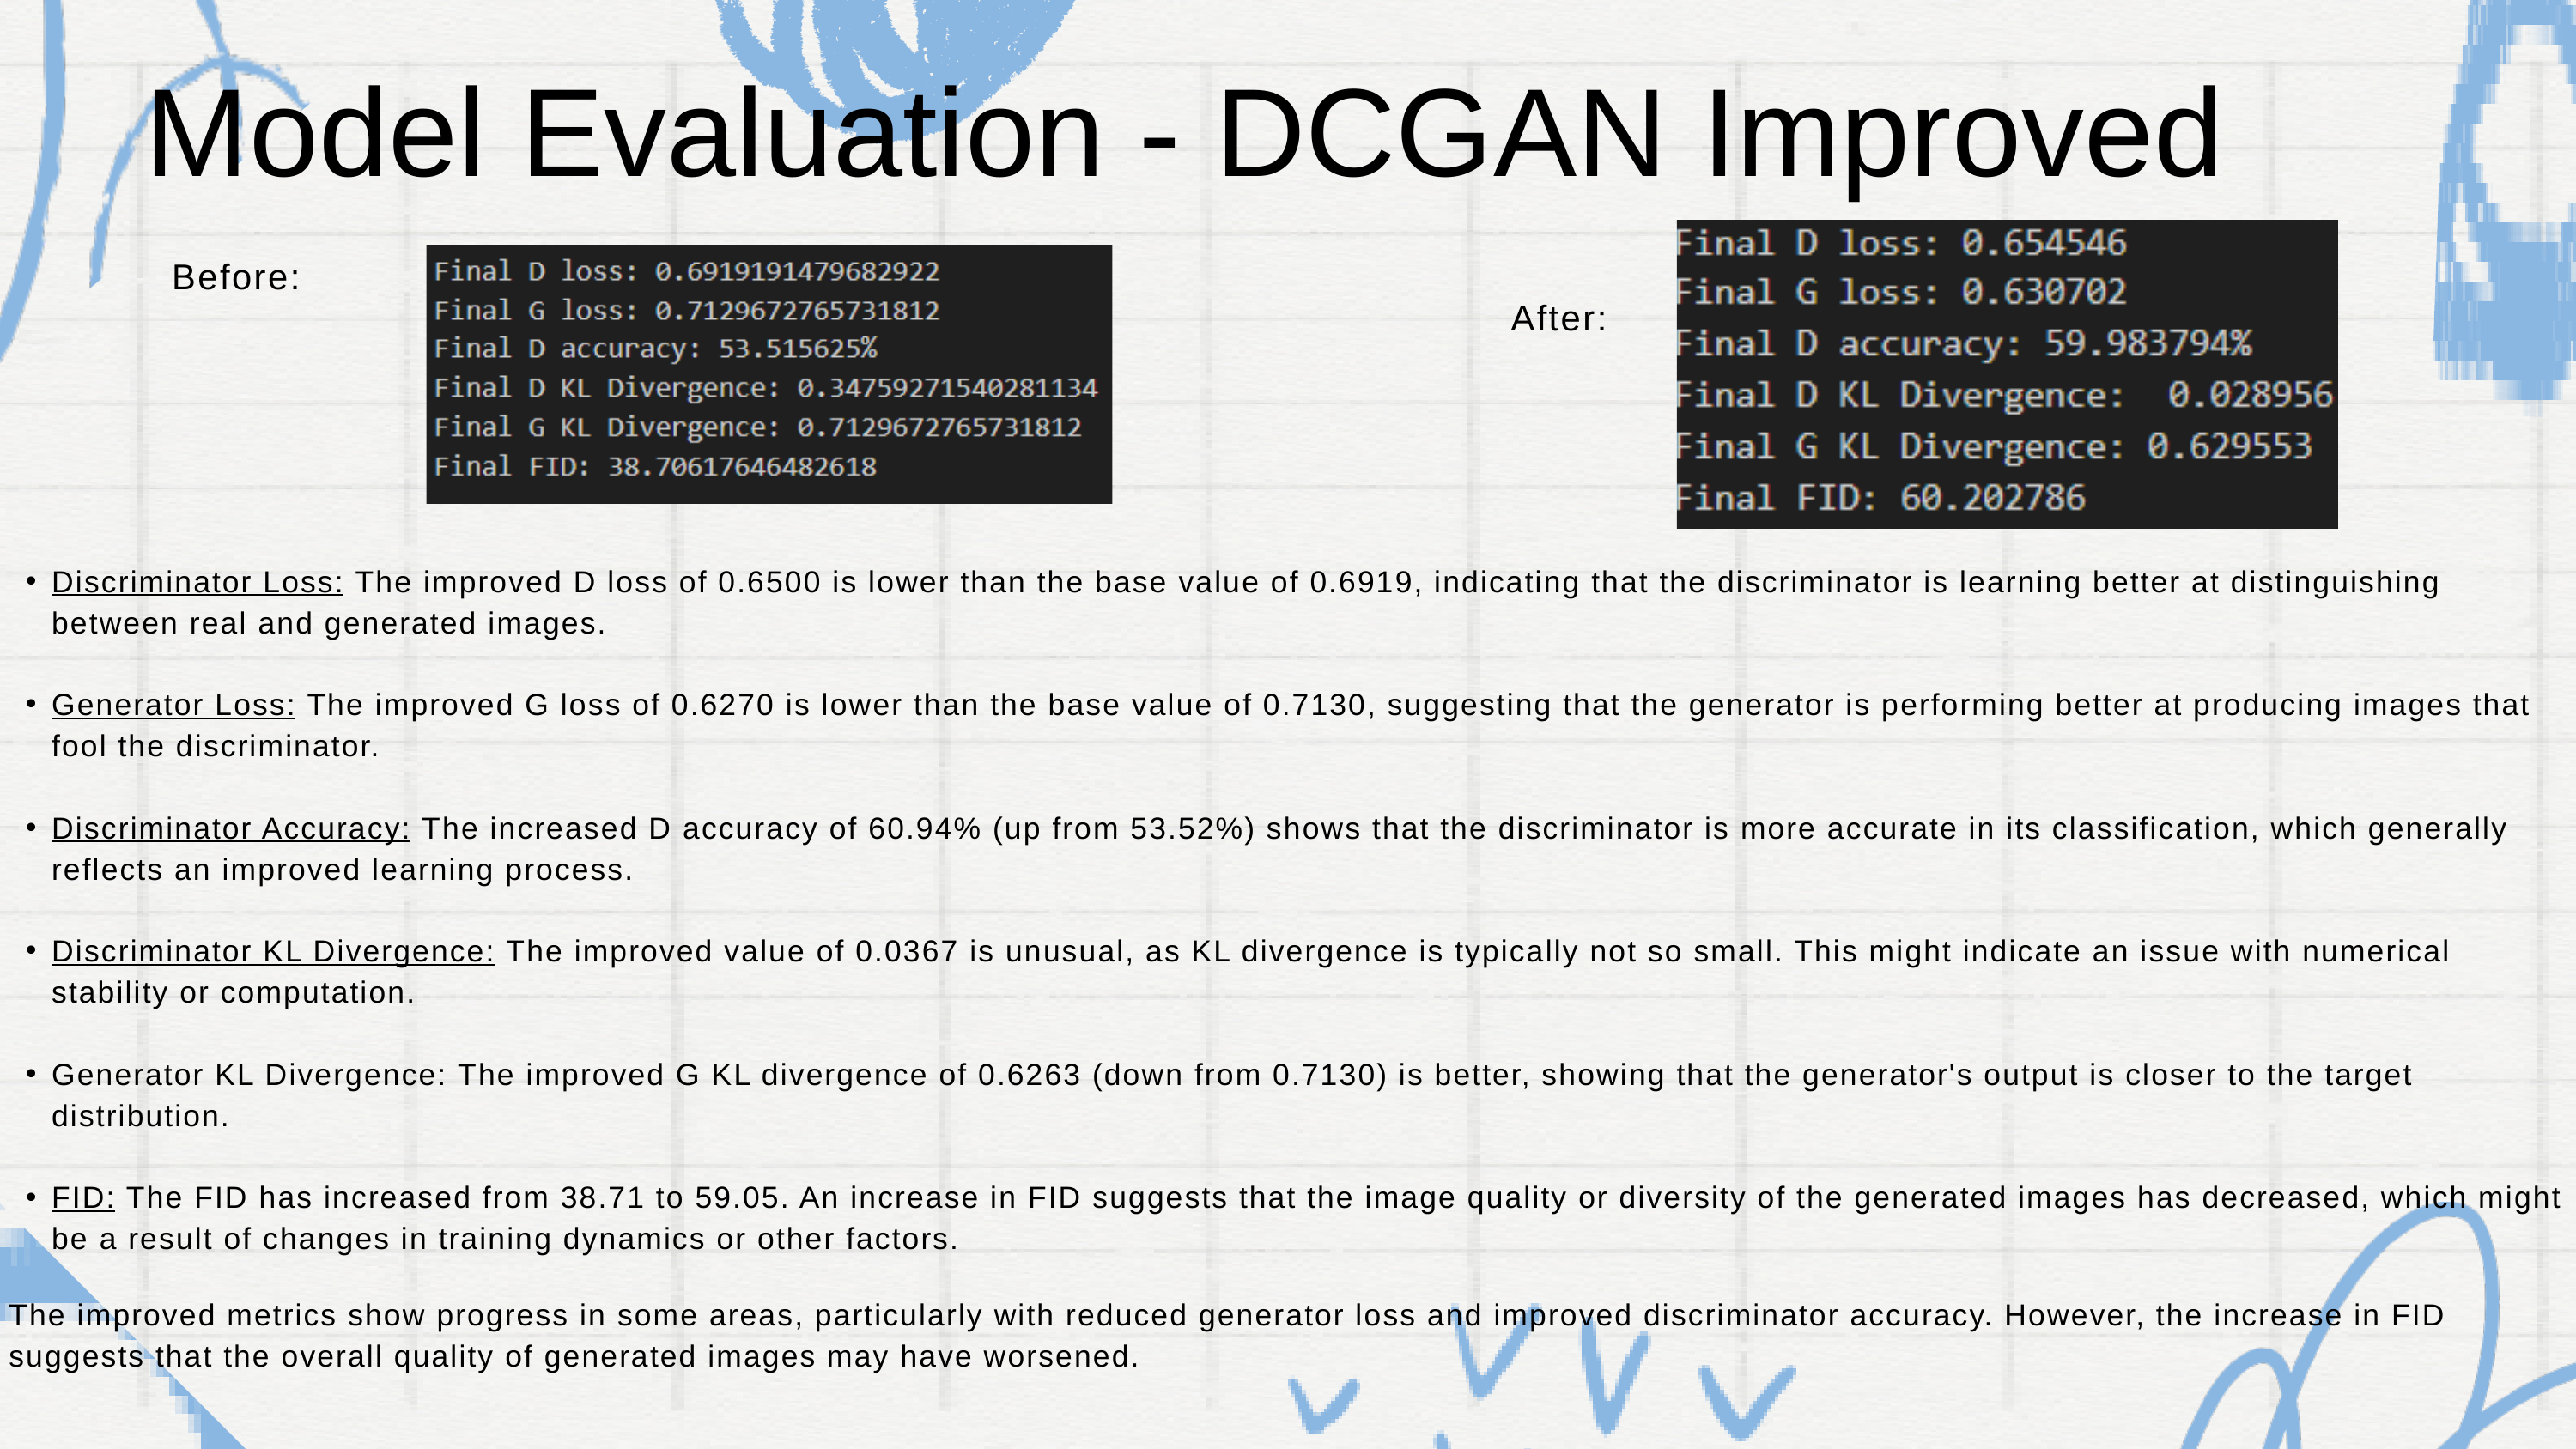

Model Evaluation - DCGAN Improved

Before:
After:
Discriminator Loss: The improved D loss of 0.6500 is lower than the base value of 0.6919, indicating that the discriminator is learning better at distinguishing between real and generated images.

Generator Loss: The improved G loss of 0.6270 is lower than the base value of 0.7130, suggesting that the generator is performing better at producing images that fool the discriminator.

Discriminator Accuracy: The increased D accuracy of 60.94% (up from 53.52%) shows that the discriminator is more accurate in its classification, which generally reflects an improved learning process.

Discriminator KL Divergence: The improved value of 0.0367 is unusual, as KL divergence is typically not so small. This might indicate an issue with numerical stability or computation.

Generator KL Divergence: The improved G KL divergence of 0.6263 (down from 0.7130) is better, showing that the generator's output is closer to the target distribution.

FID: The FID has increased from 38.71 to 59.05. An increase in FID suggests that the image quality or diversity of the generated images has decreased, which might be a result of changes in training dynamics or other factors.

The improved metrics show progress in some areas, particularly with reduced generator loss and improved discriminator accuracy. However, the increase in FID suggests that the overall quality of generated images may have worsened.